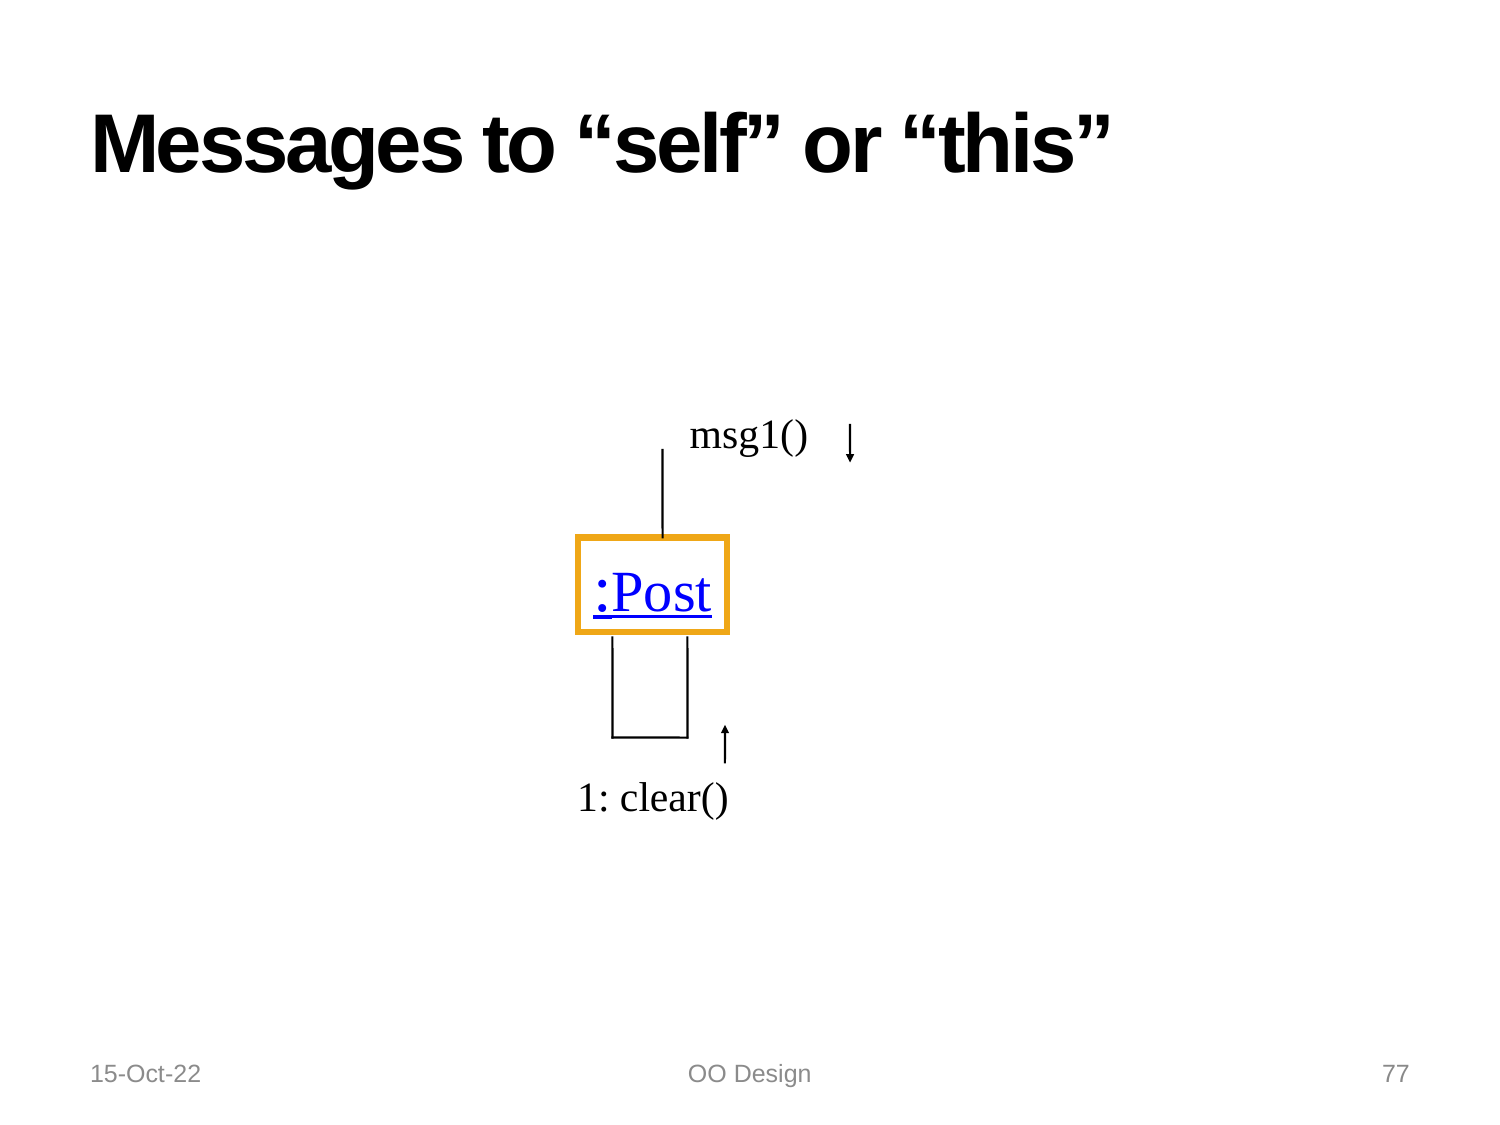

# Messages to “self” or “this”
msg1()

:Post

1: clear()
15-Oct-22
OO Design
77